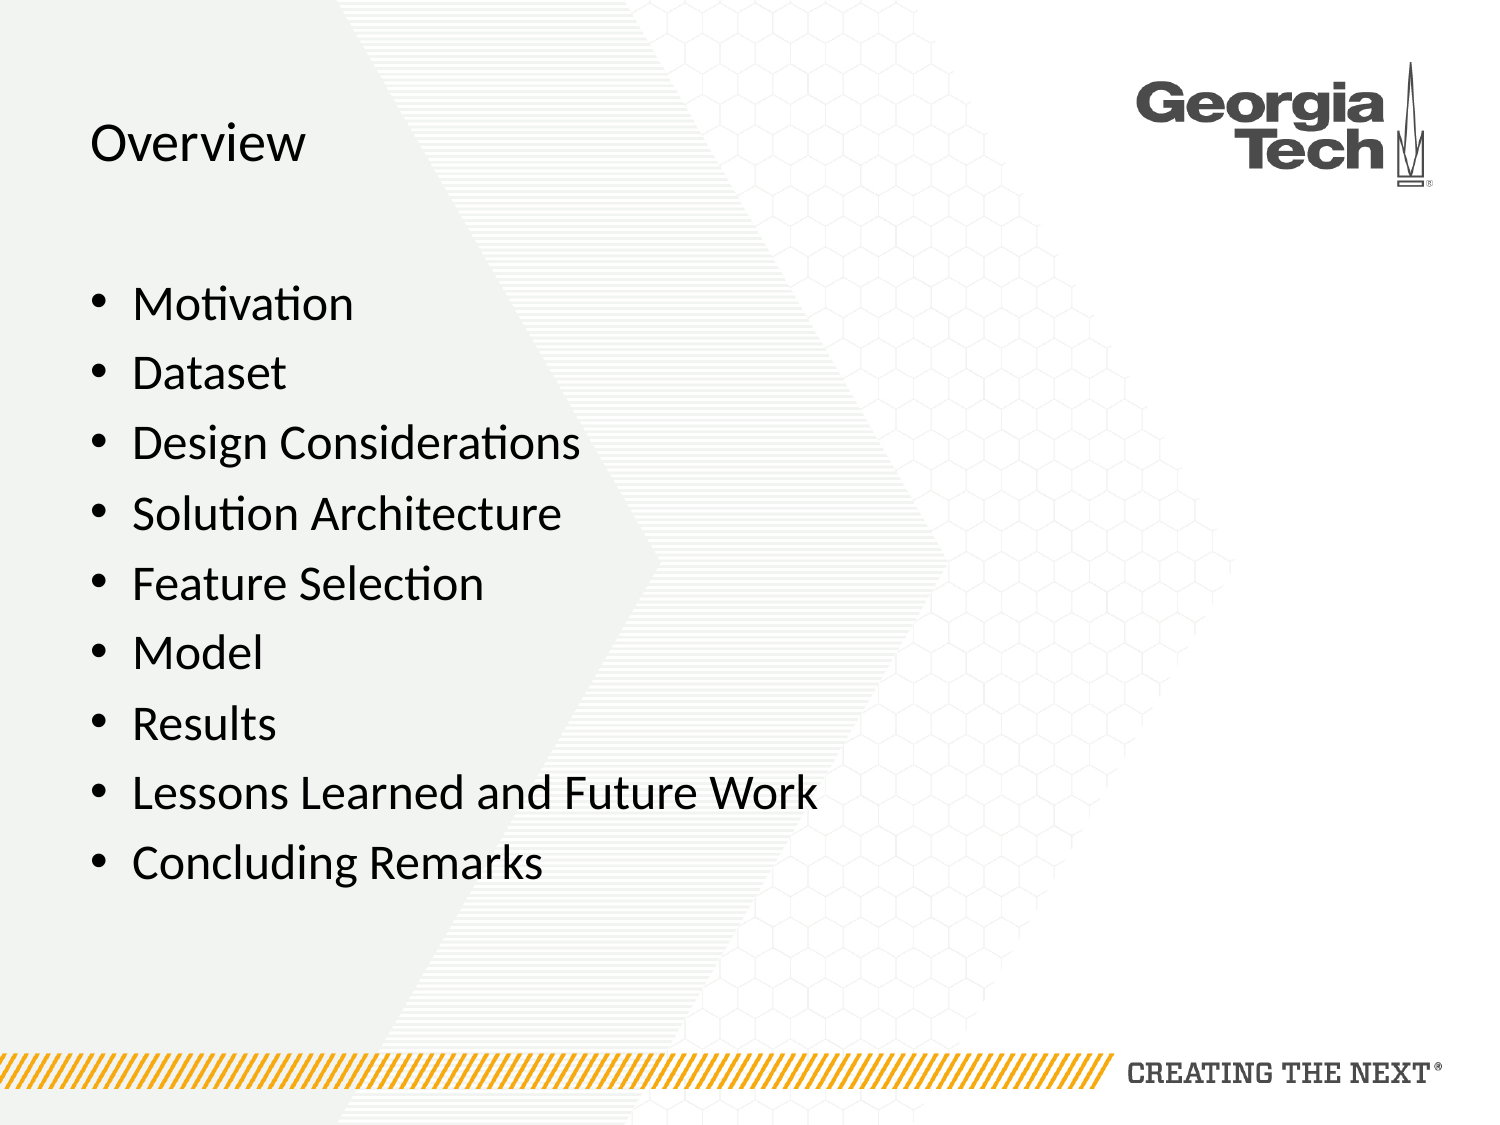

# Overview
Motivation
Dataset
Design Considerations
Solution Architecture
Feature Selection
Model
Results
Lessons Learned and Future Work
Concluding Remarks